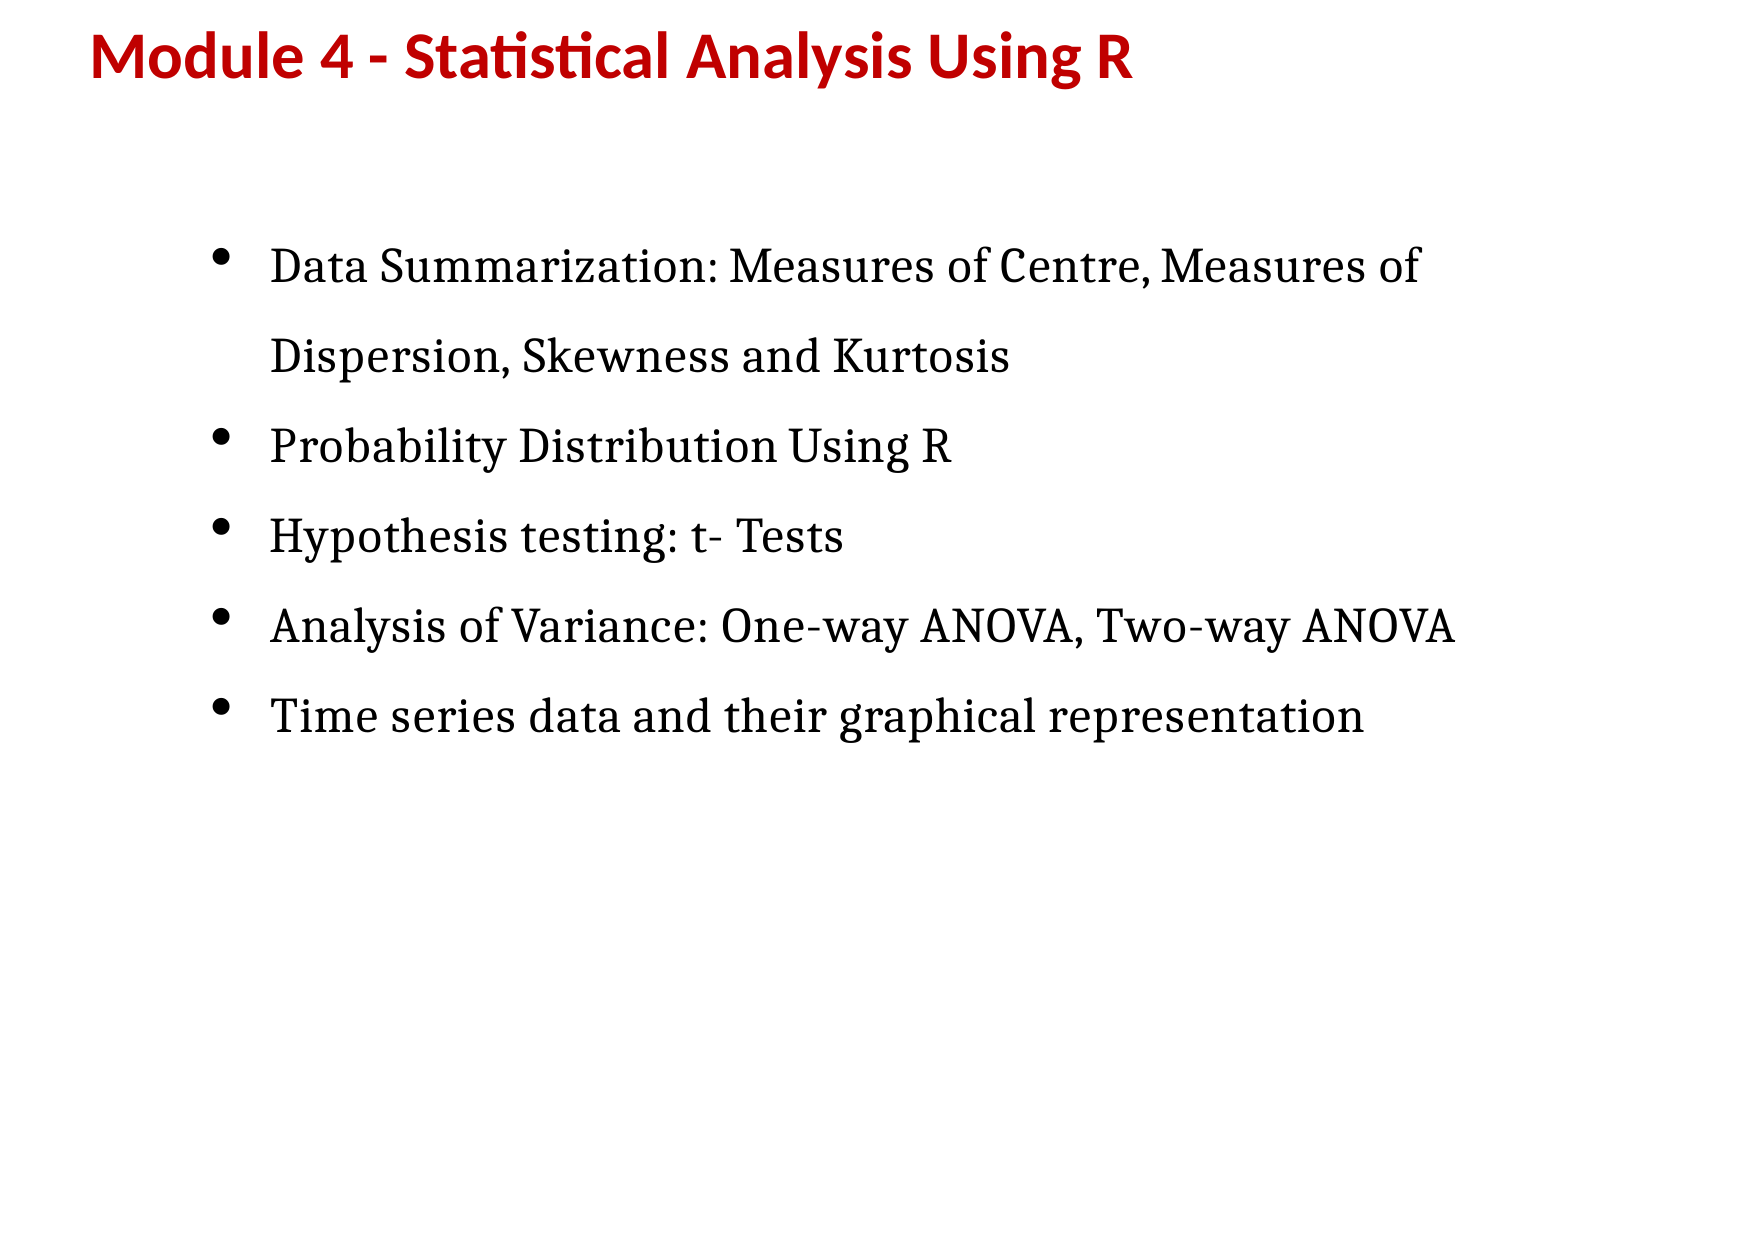

# Module 4 - Statistical Analysis Using R
Data Summarization: Measures of Centre, Measures of Dispersion, Skewness and Kurtosis
Probability Distribution Using R
Hypothesis testing: t- Tests
Analysis of Variance: One-way ANOVA, Two-way ANOVA
Time series data and their graphical representation